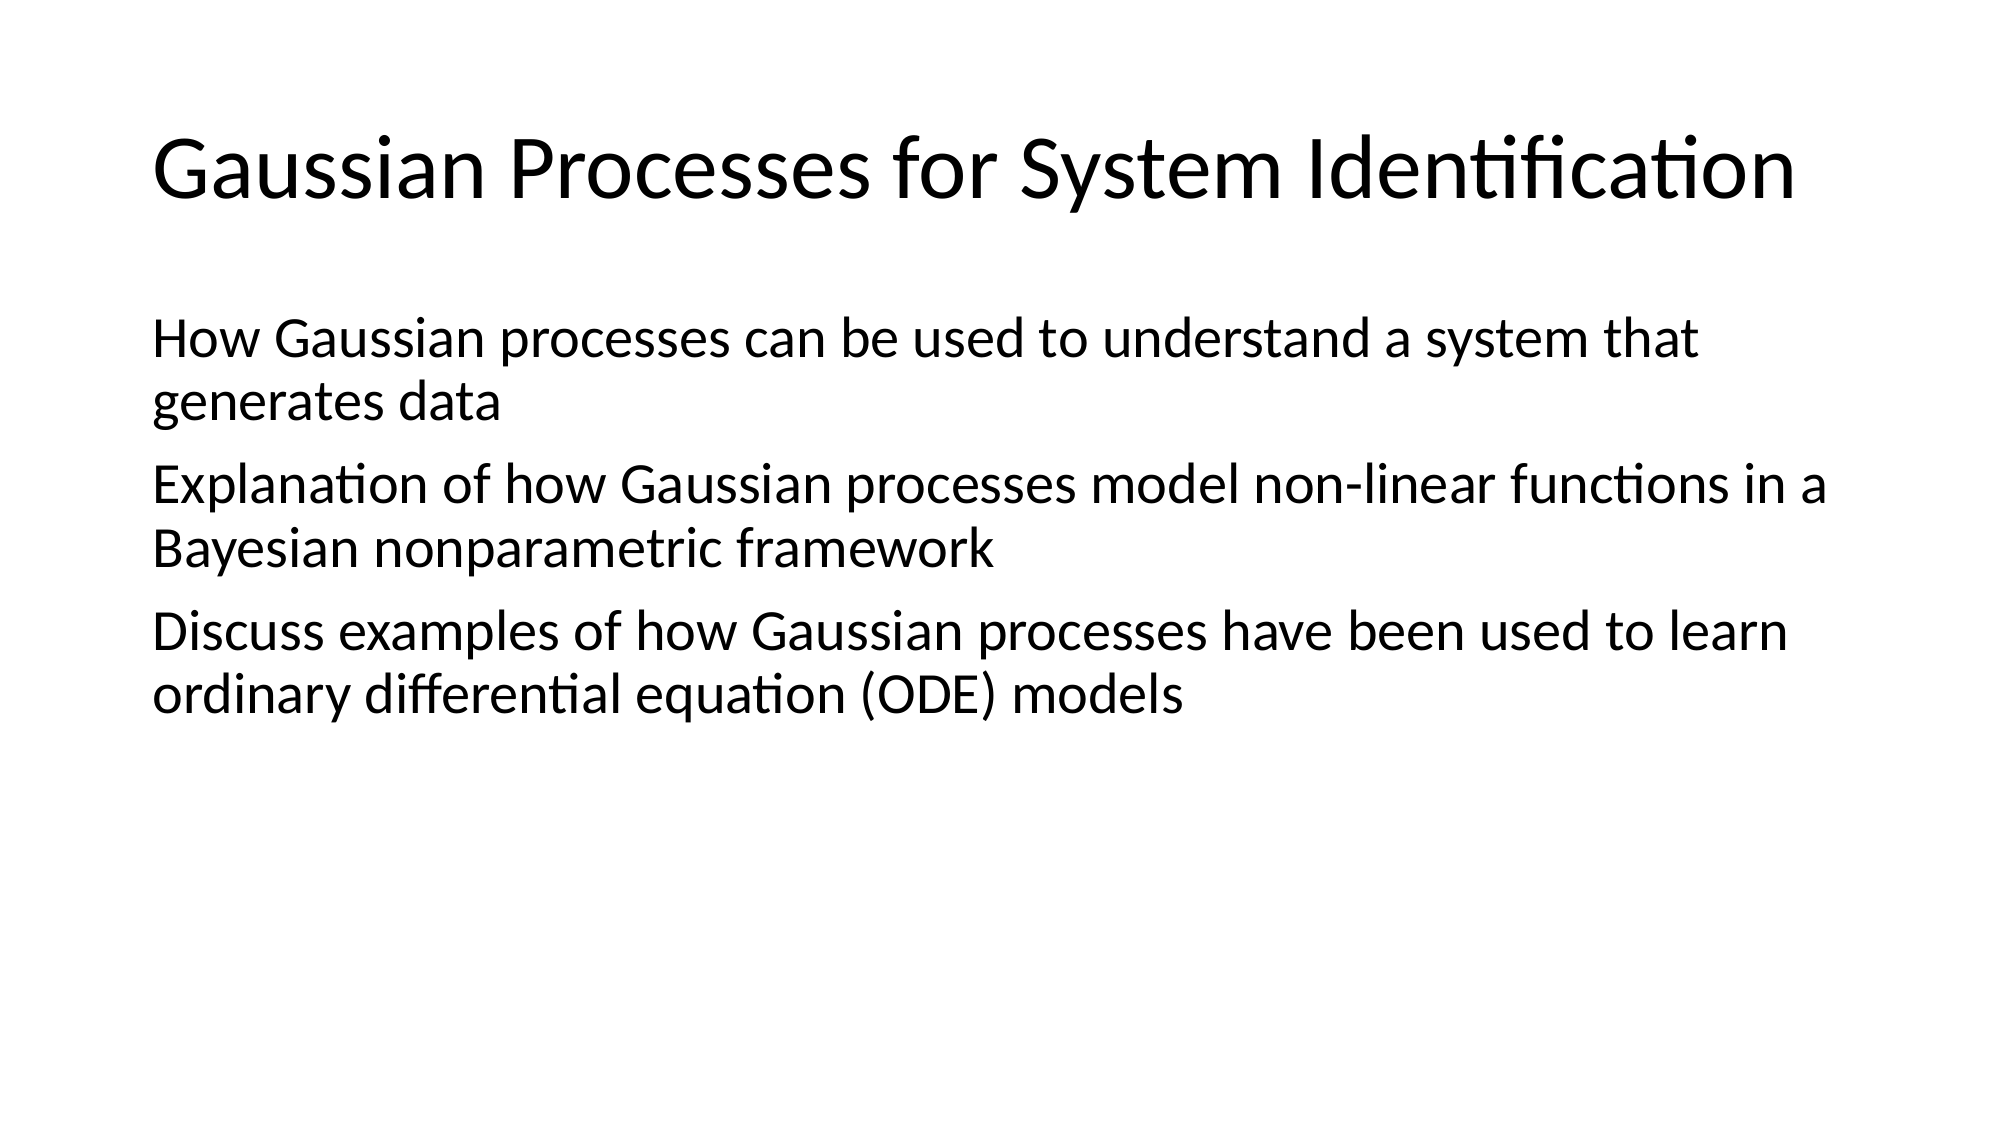

# Gaussian Processes for System Identification
How Gaussian processes can be used to understand a system that generates data
Explanation of how Gaussian processes model non-linear functions in a Bayesian nonparametric framework
Discuss examples of how Gaussian processes have been used to learn ordinary differential equation (ODE) models